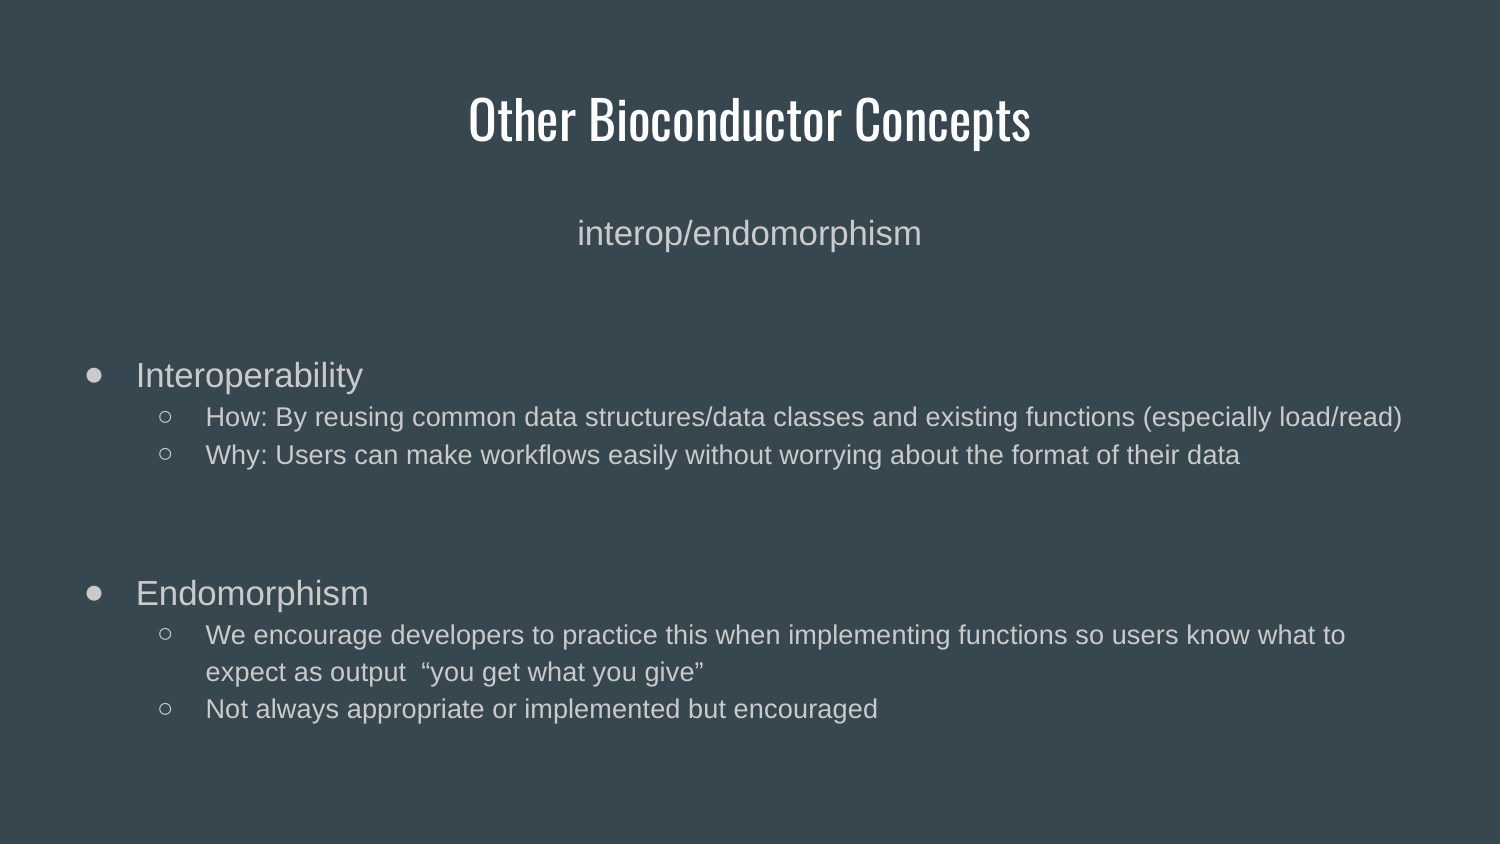

# Other Bioconductor Concepts
interop/endomorphism

Interoperability
How: By reusing common data structures/data classes and existing functions (especially load/read)
Why: Users can make workflows easily without worrying about the format of their data

Endomorphism
We encourage developers to practice this when implementing functions so users know what to expect as output  “you get what you give”
Not always appropriate or implemented but encouraged